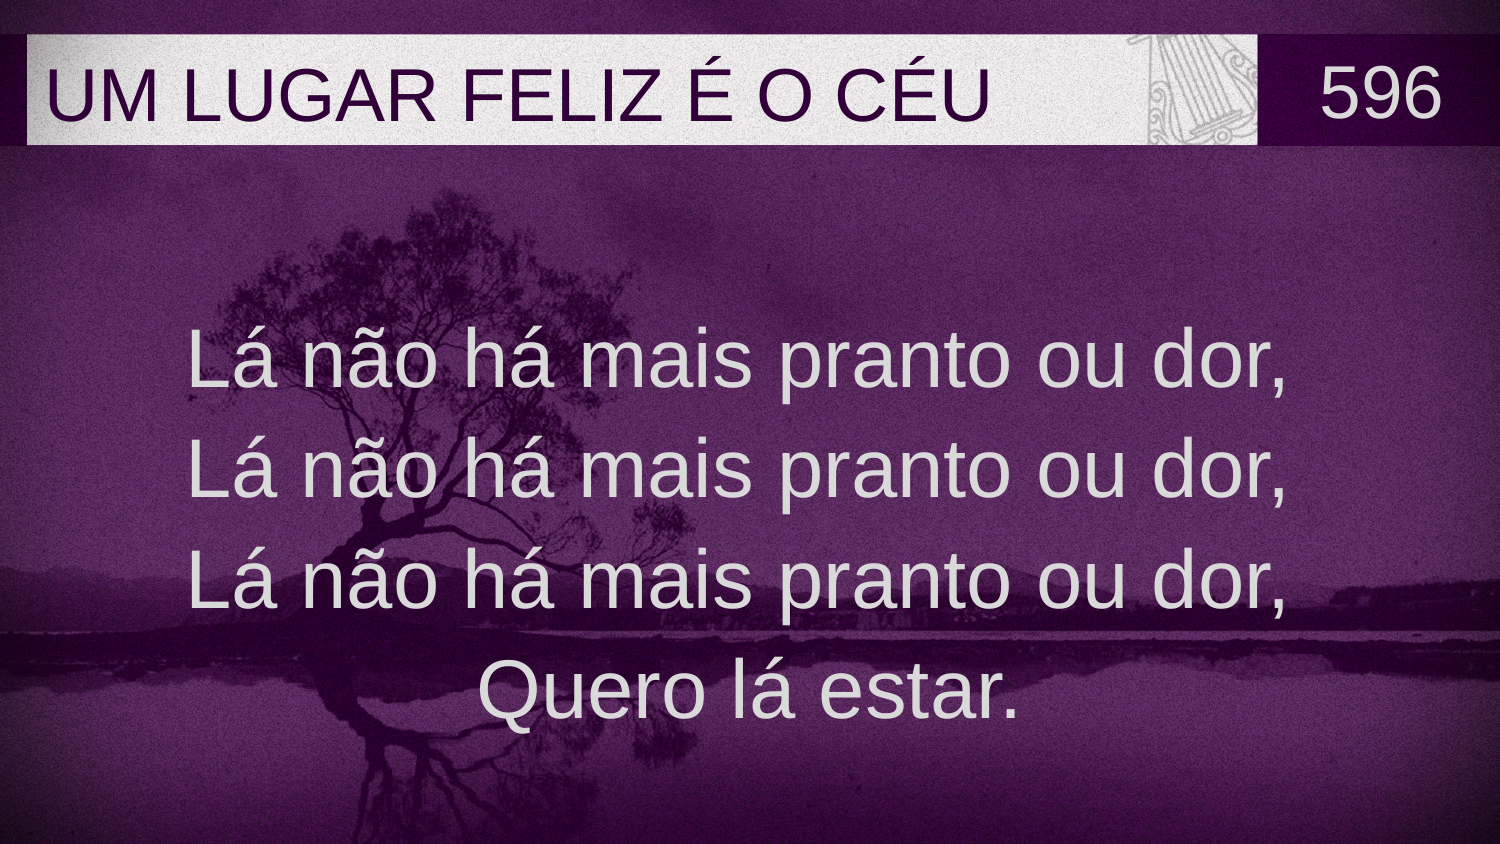

# UM LUGAR FELIZ É O CÉU
596
Lá não há mais pranto ou dor,
Lá não há mais pranto ou dor,
Lá não há mais pranto ou dor,
Quero lá estar.